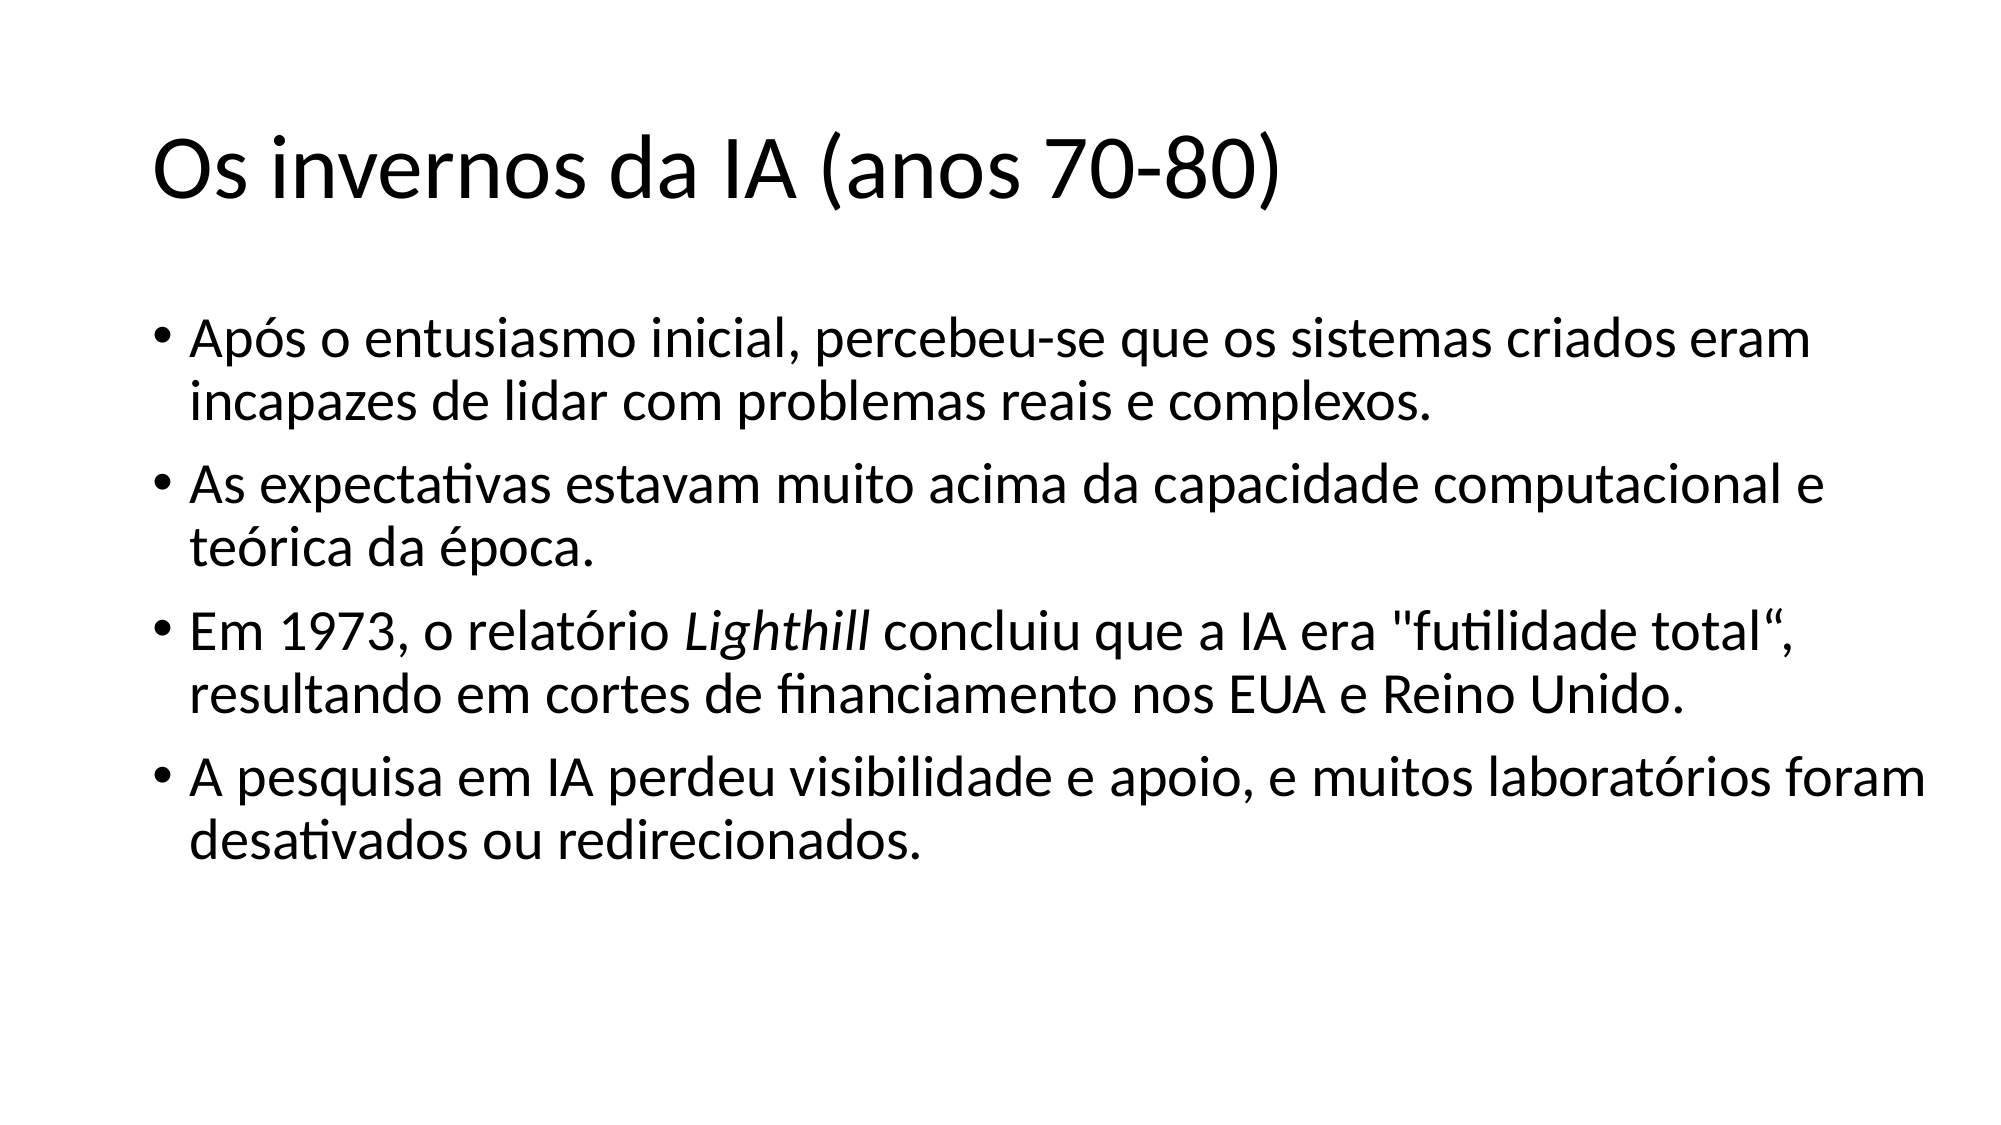

# Os invernos da IA (anos 70-80)
Após o entusiasmo inicial, percebeu-se que os sistemas criados eram incapazes de lidar com problemas reais e complexos.
As expectativas estavam muito acima da capacidade computacional e teórica da época.
Em 1973, o relatório Lighthill concluiu que a IA era "futilidade total“, resultando em cortes de financiamento nos EUA e Reino Unido.
A pesquisa em IA perdeu visibilidade e apoio, e muitos laboratórios foram desativados ou redirecionados.